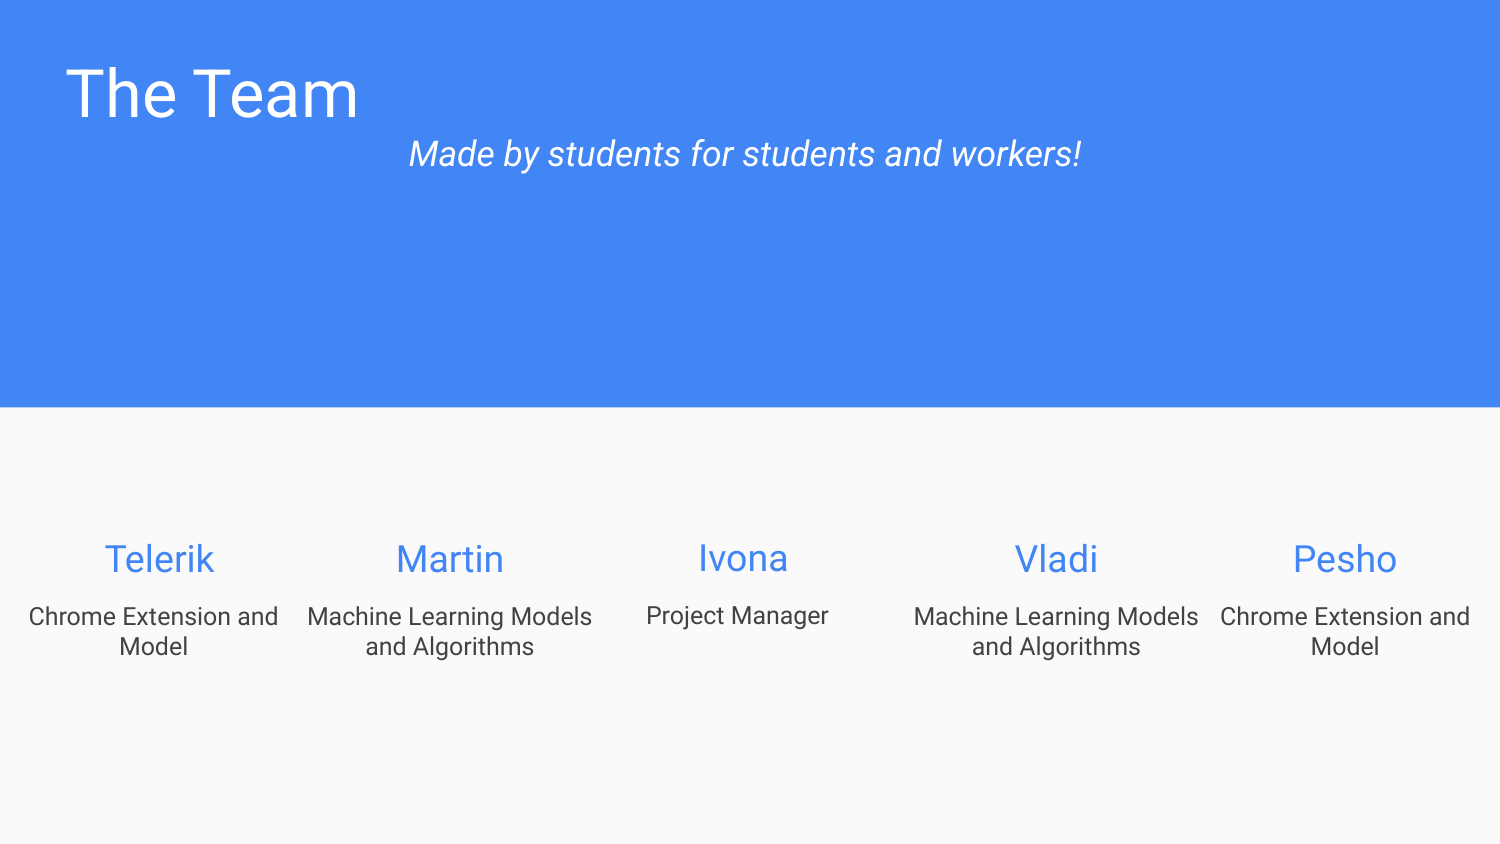

The Team
Made by students for students and workers!
Ivona
Telerik
Martin
Vladi
Pesho
Project Manager
Chrome Extension and Model
Machine Learning Models and Algorithms
Machine Learning Models and Algorithms
Chrome Extension and Model